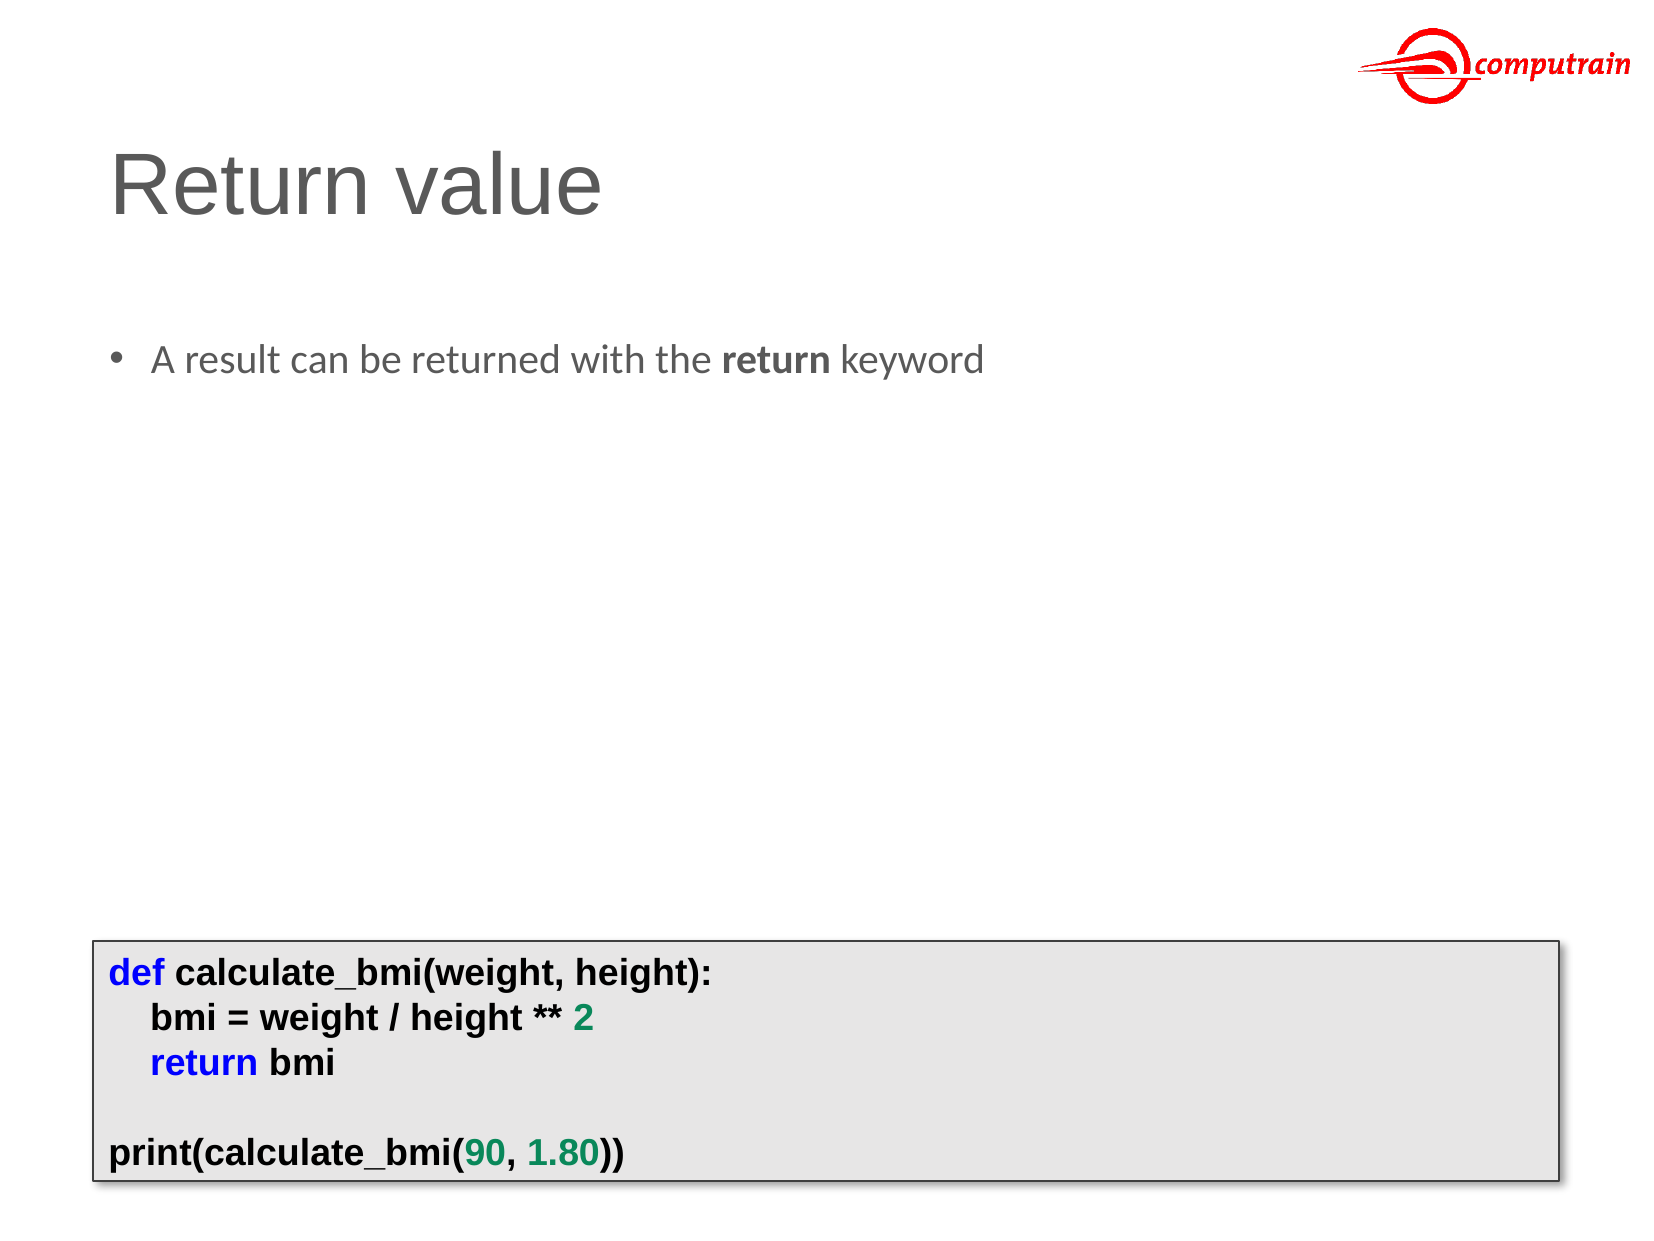

# Return value
A result can be returned with the return keyword
def calculate_bmi(weight, height):
    bmi = weight / height ** 2
    return bmi
print(calculate_bmi(90, 1.80))